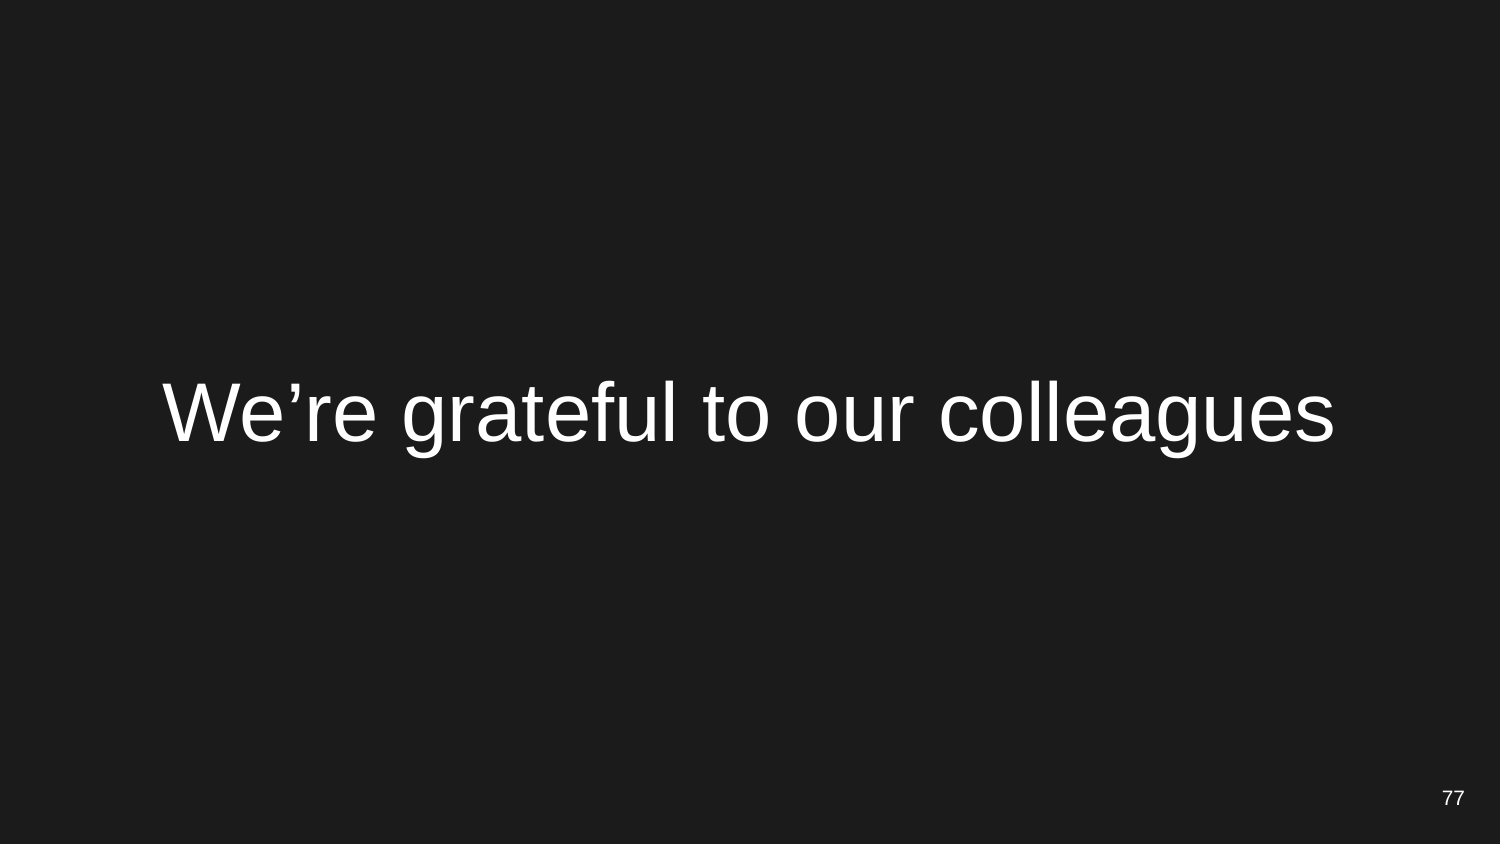

# We’re grateful to our colleagues
77